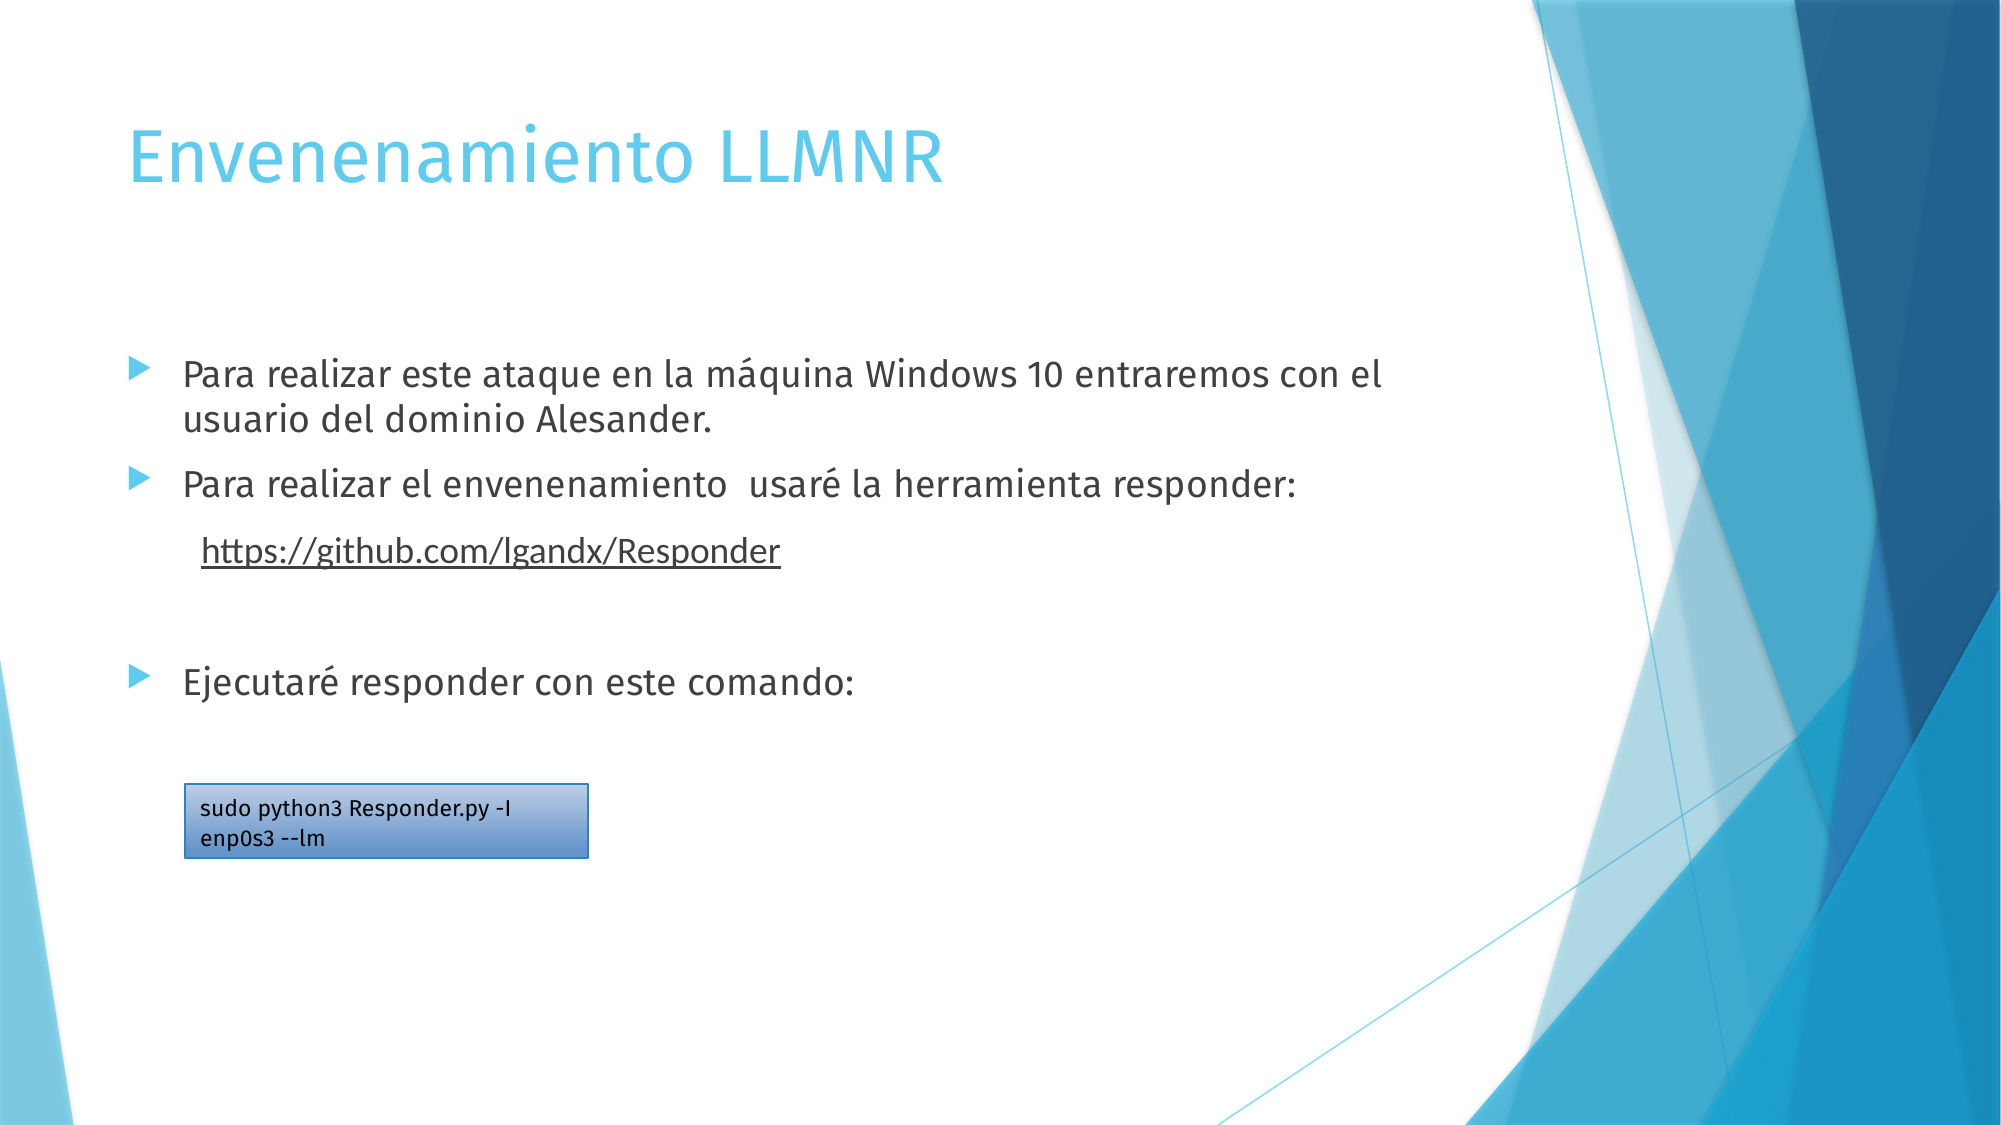

# Envenenamiento LLMNR
Para realizar este ataque en la máquina Windows 10 entraremos con el usuario del dominio Alesander.
Para realizar el envenenamiento  usaré la herramienta responder:
https://github.com/lgandx/Responder

Ejecutaré responder con este comando:

sudo python3 Responder.py -I enp0s3 --lm